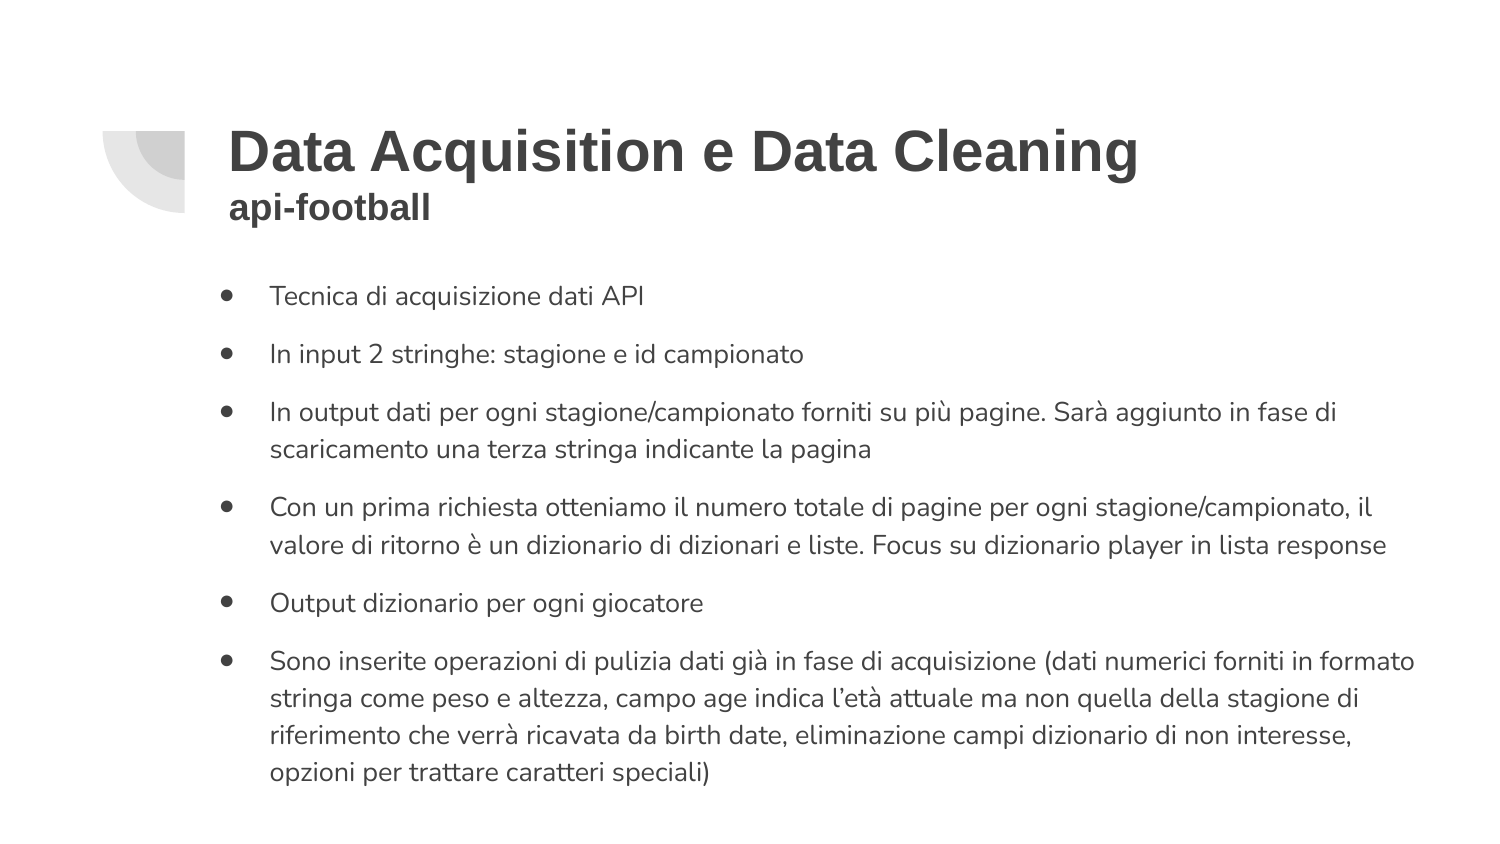

# Data Acquisition e Data Cleaning
api-football
Tecnica di acquisizione dati API
In input 2 stringhe: stagione e id campionato
In output dati per ogni stagione/campionato forniti su più pagine. Sarà aggiunto in fase di scaricamento una terza stringa indicante la pagina
Con un prima richiesta otteniamo il numero totale di pagine per ogni stagione/campionato, il valore di ritorno è un dizionario di dizionari e liste. Focus su dizionario player in lista response
Output dizionario per ogni giocatore
Sono inserite operazioni di pulizia dati già in fase di acquisizione (dati numerici forniti in formato stringa come peso e altezza, campo age indica l’età attuale ma non quella della stagione di riferimento che verrà ricavata da birth date, eliminazione campi dizionario di non interesse, opzioni per trattare caratteri speciali)